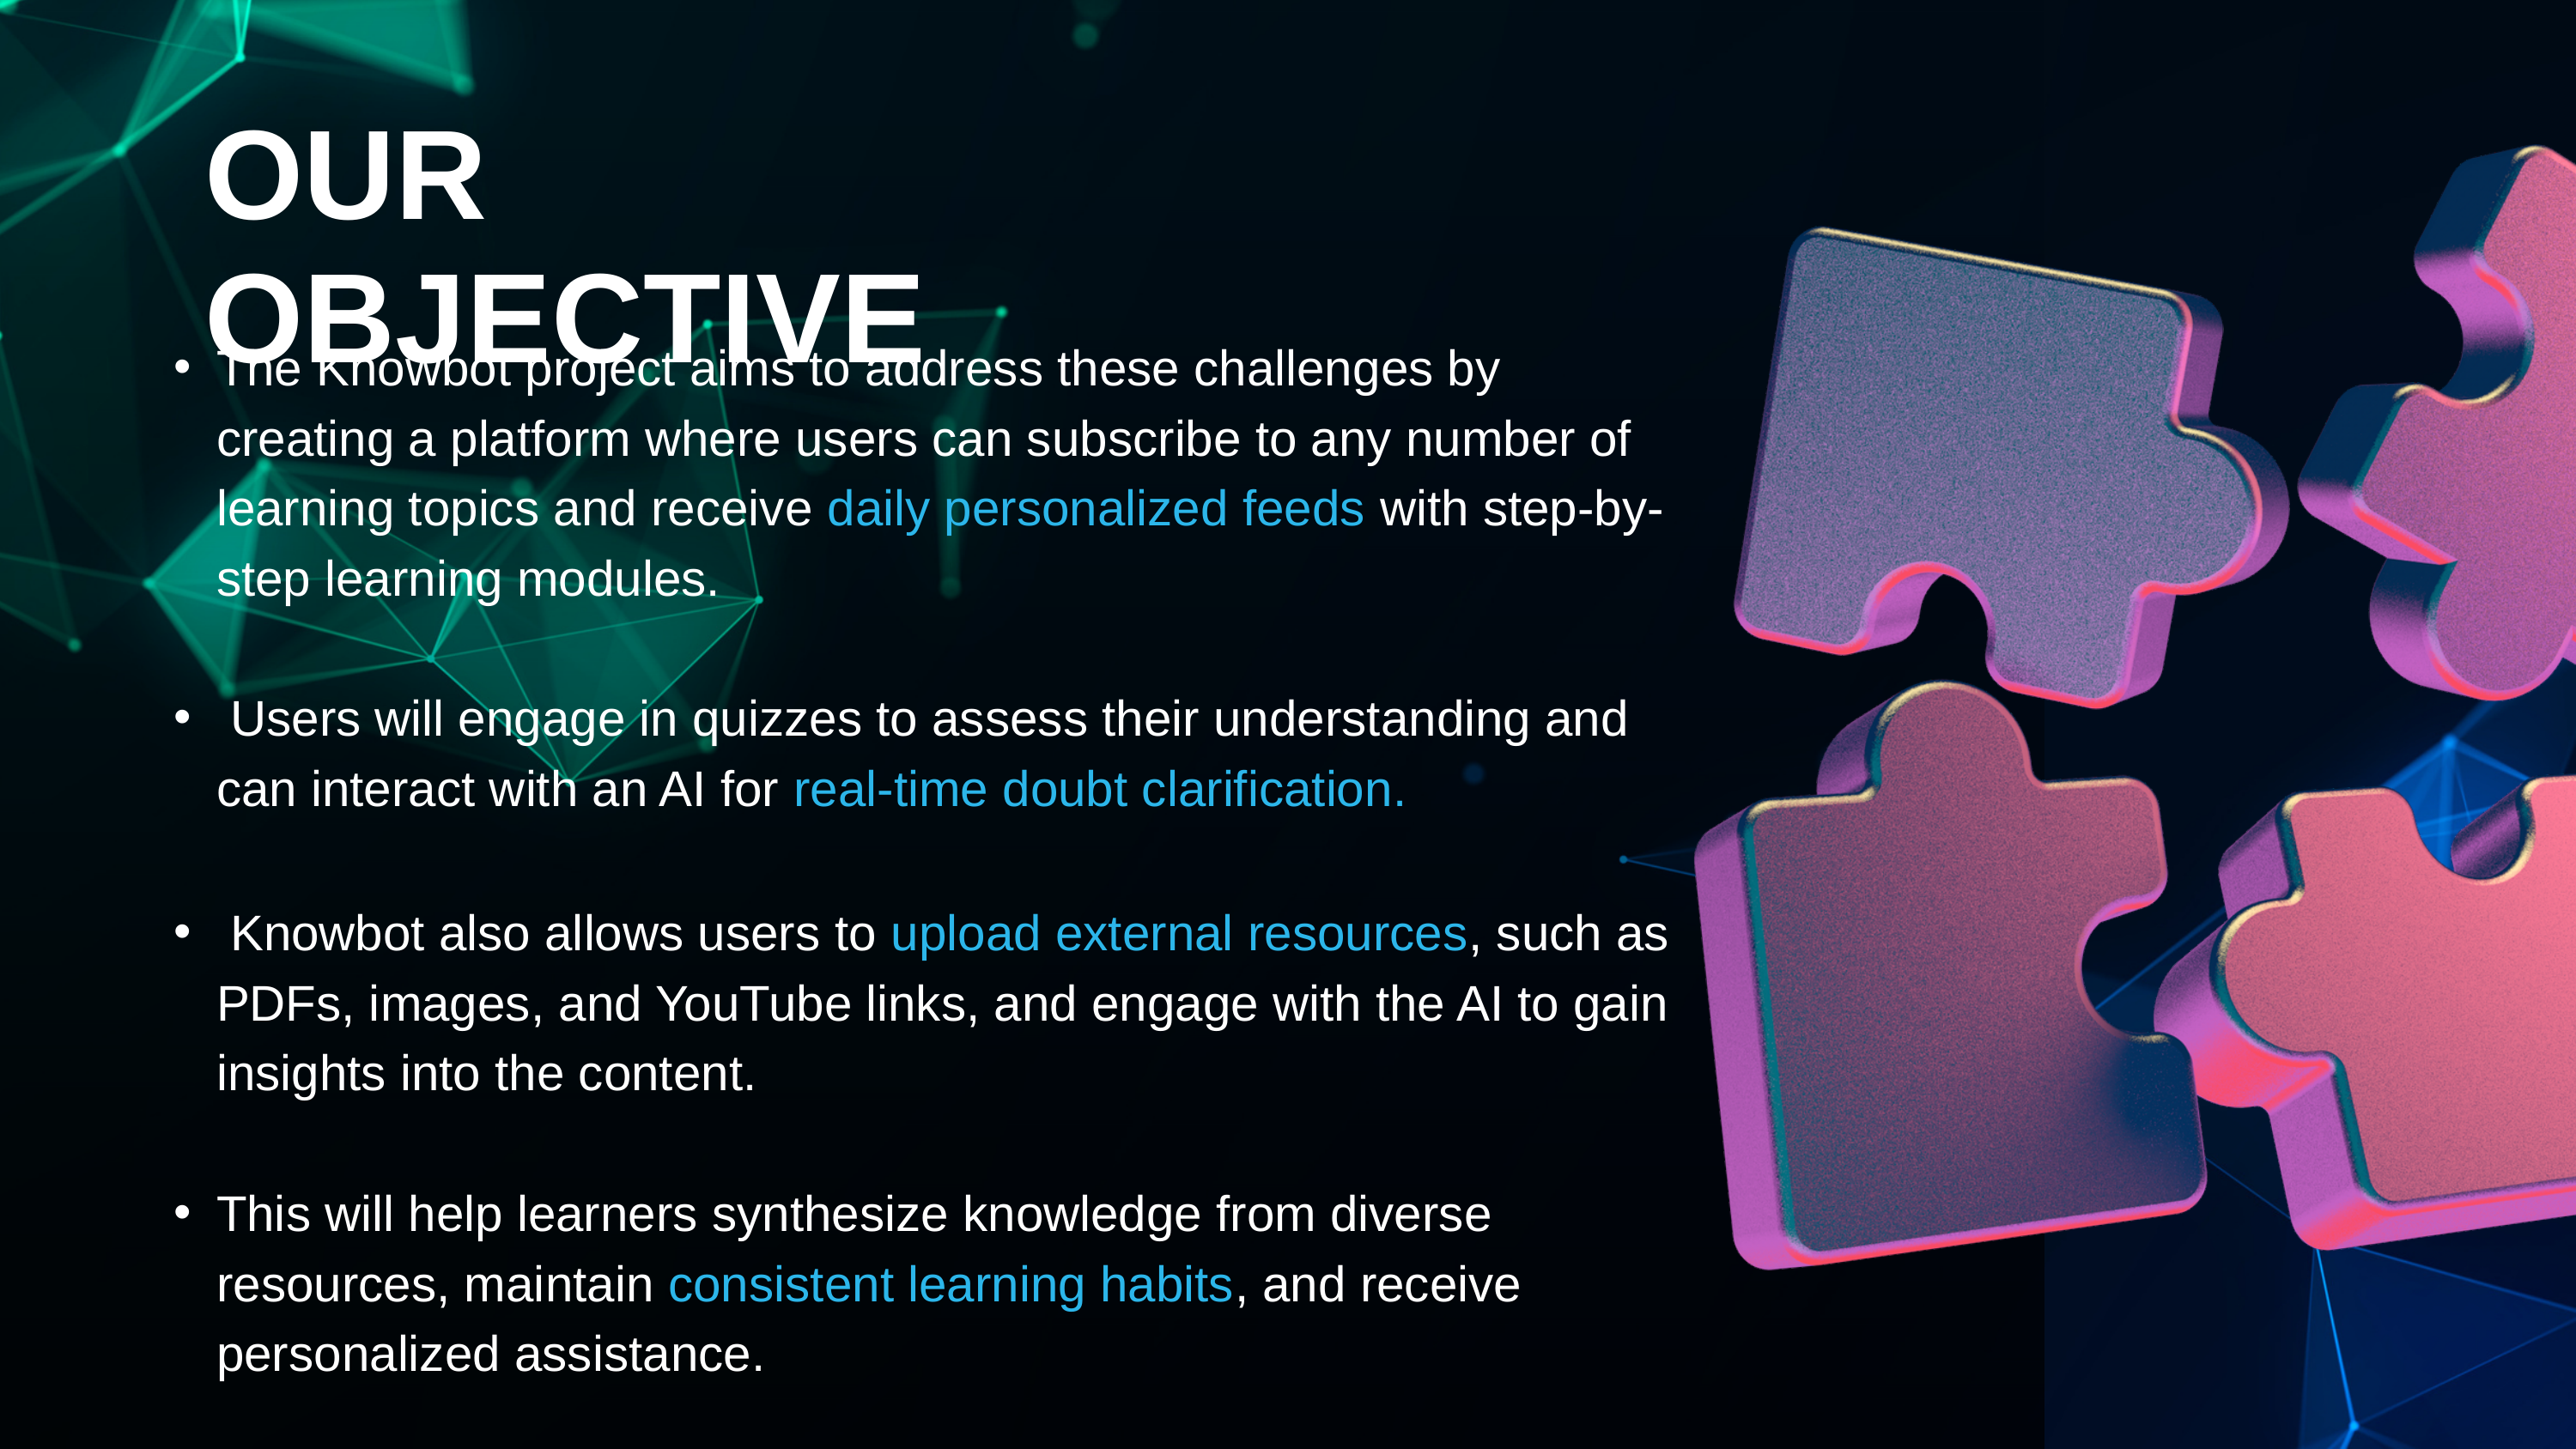

OUR OBJECTIVE

The Knowbot project aims to address these challenges by creating a platform where users can subscribe to any number of learning topics and receive daily personalized feeds with step-by-step learning modules.

 Users will engage in quizzes to assess their understanding and can interact with an AI for real-time doubt clarification.
 Knowbot also allows users to upload external resources, such as PDFs, images, and YouTube links, and engage with the AI to gain insights into the content.

This will help learners synthesize knowledge from diverse resources, maintain consistent learning habits, and receive personalized assistance.